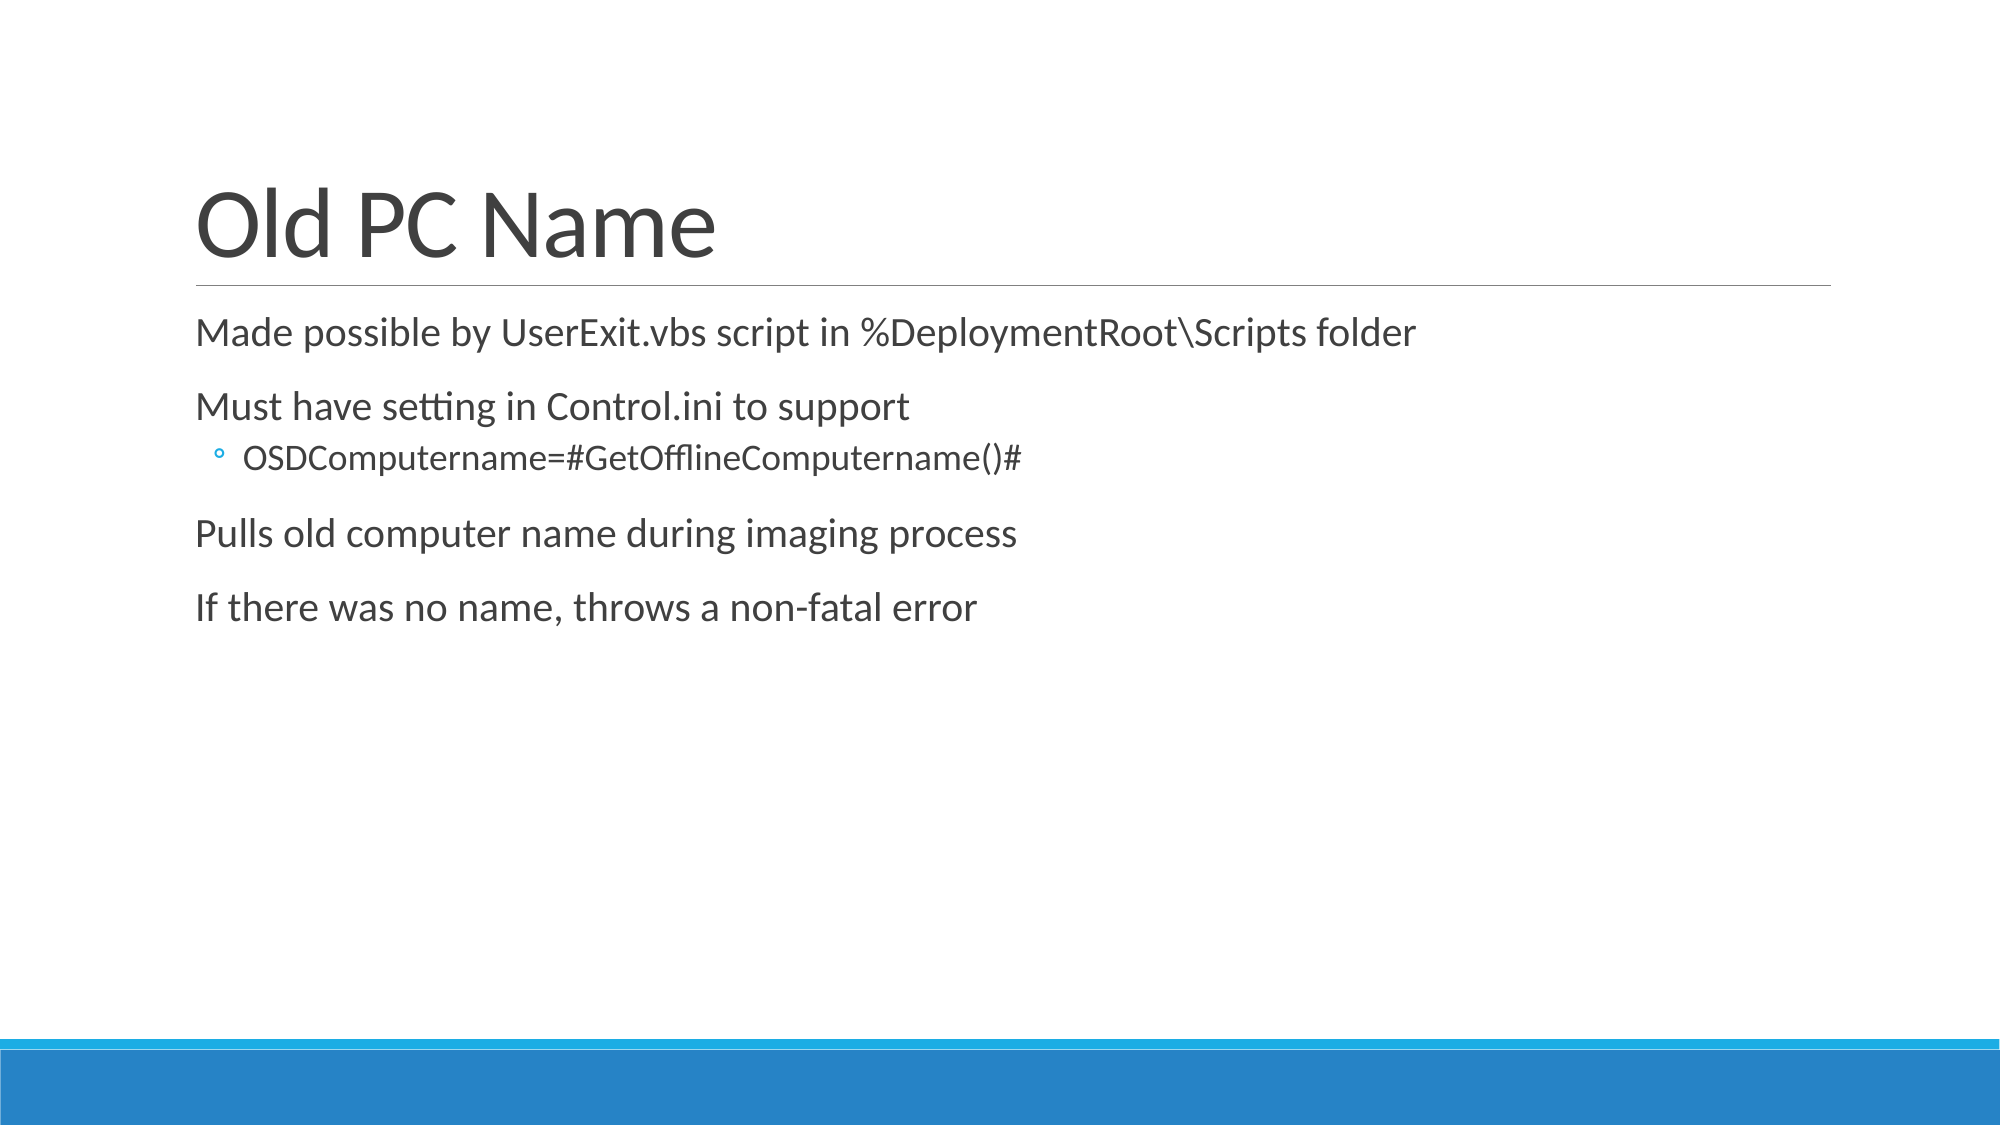

# Old PC Name
Made possible by UserExit.vbs script in %DeploymentRoot\Scripts folder
Must have setting in Control.ini to support
OSDComputername=#GetOfflineComputername()#
Pulls old computer name during imaging process
If there was no name, throws a non-fatal error